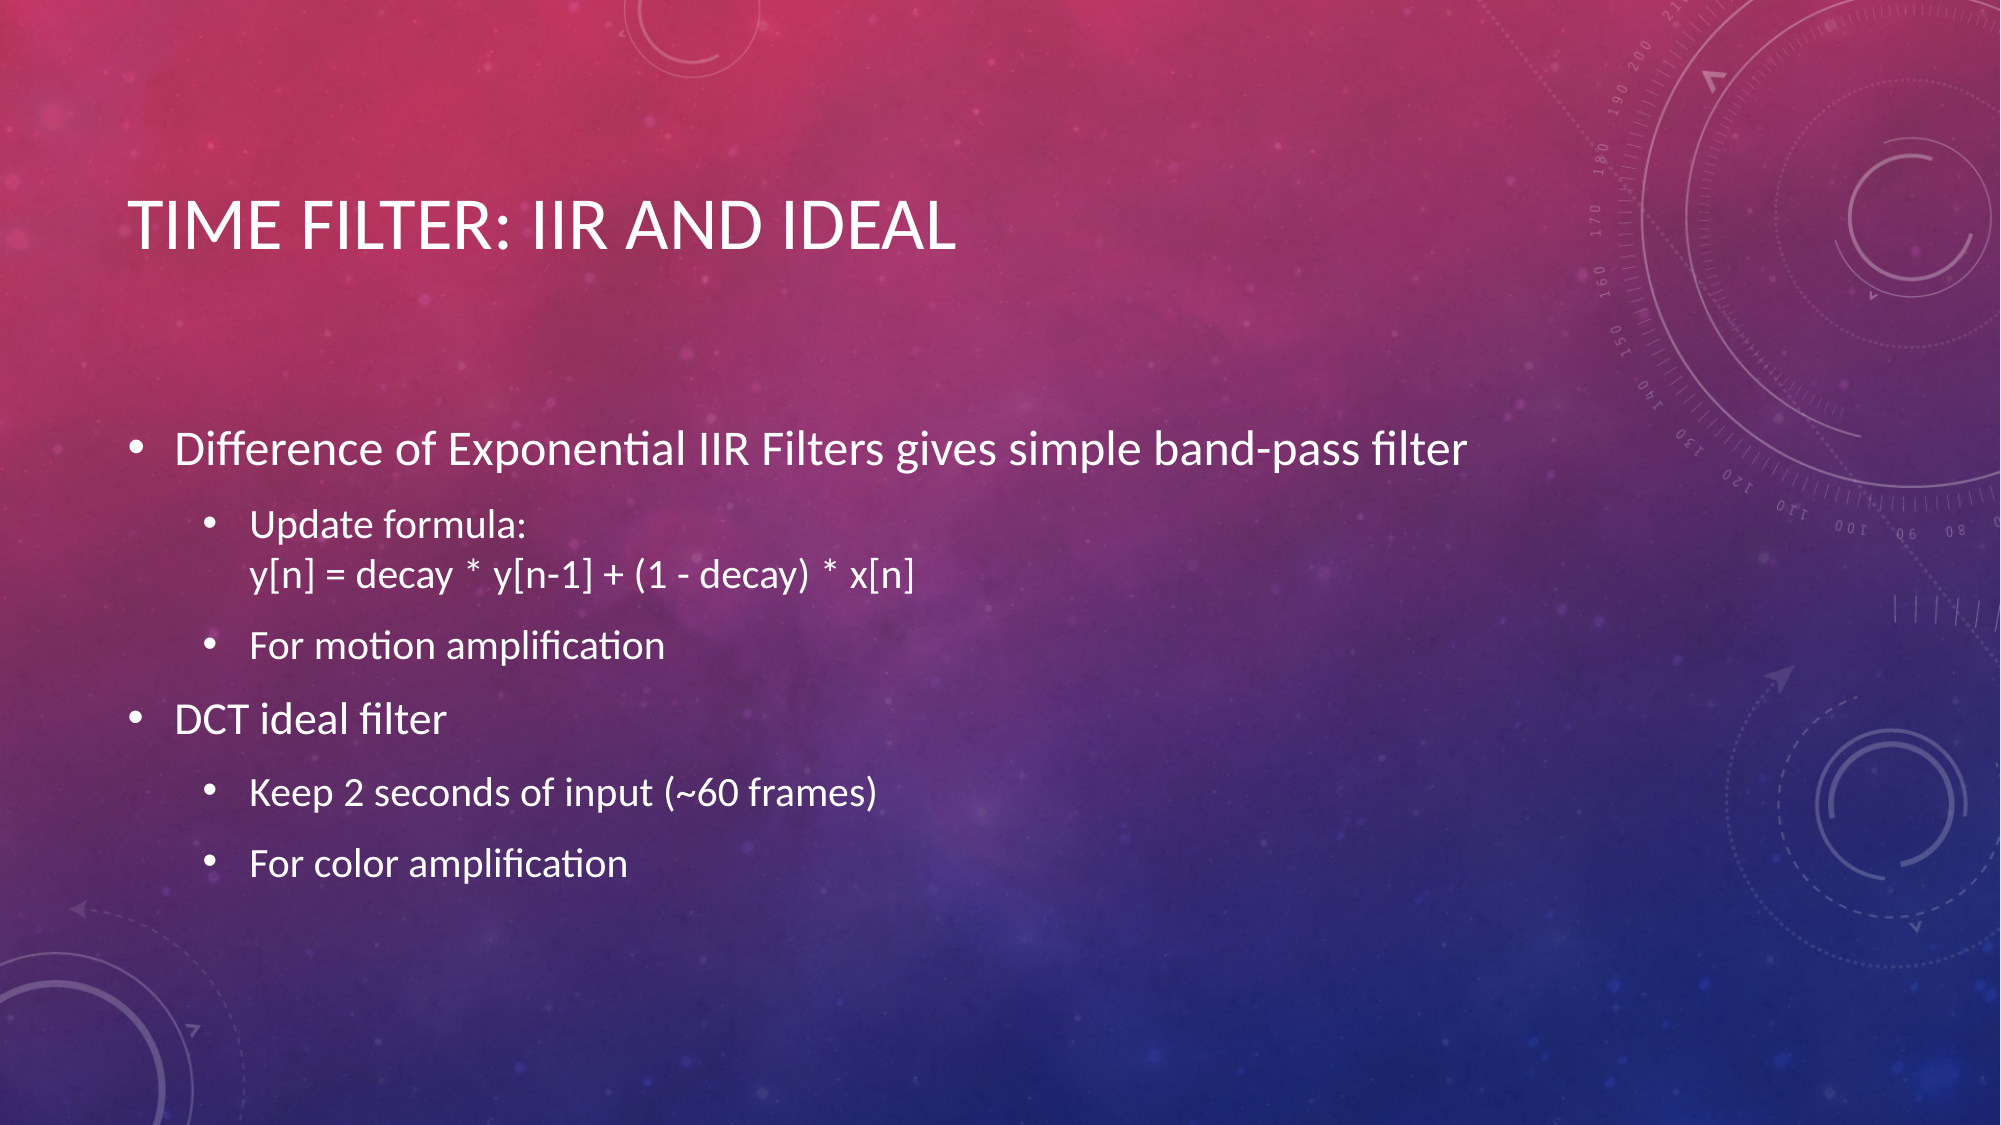

# TIME FILTER: IIR and IDEAL
Difference of Exponential IIR Filters gives simple band-pass filter
Update formula:
y[n] = decay * y[n-1] + (1 - decay) * x[n]
For motion amplification
DCT ideal filter
Keep 2 seconds of input (~60 frames)
For color amplification